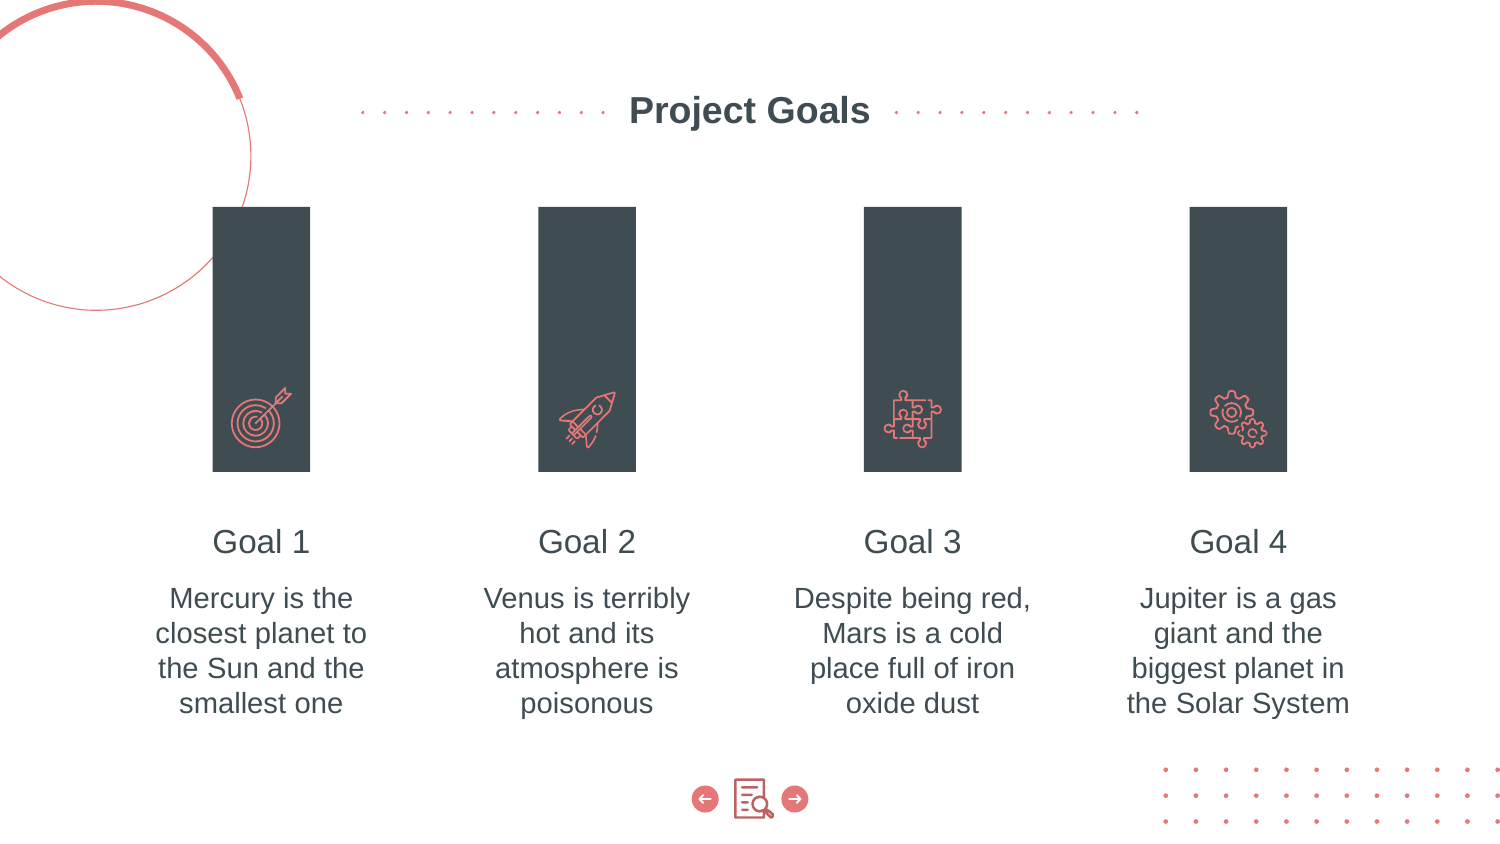

# Project Goals

Goal 1
Goal 2
Goal 3
Goal 4
Mercury is the closest planet to the Sun and the smallest one
Venus is terribly hot and its atmosphere is poisonous
Despite being red, Mars is a cold place full of iron oxide dust
Jupiter is a gas giant and the biggest planet in the Solar System